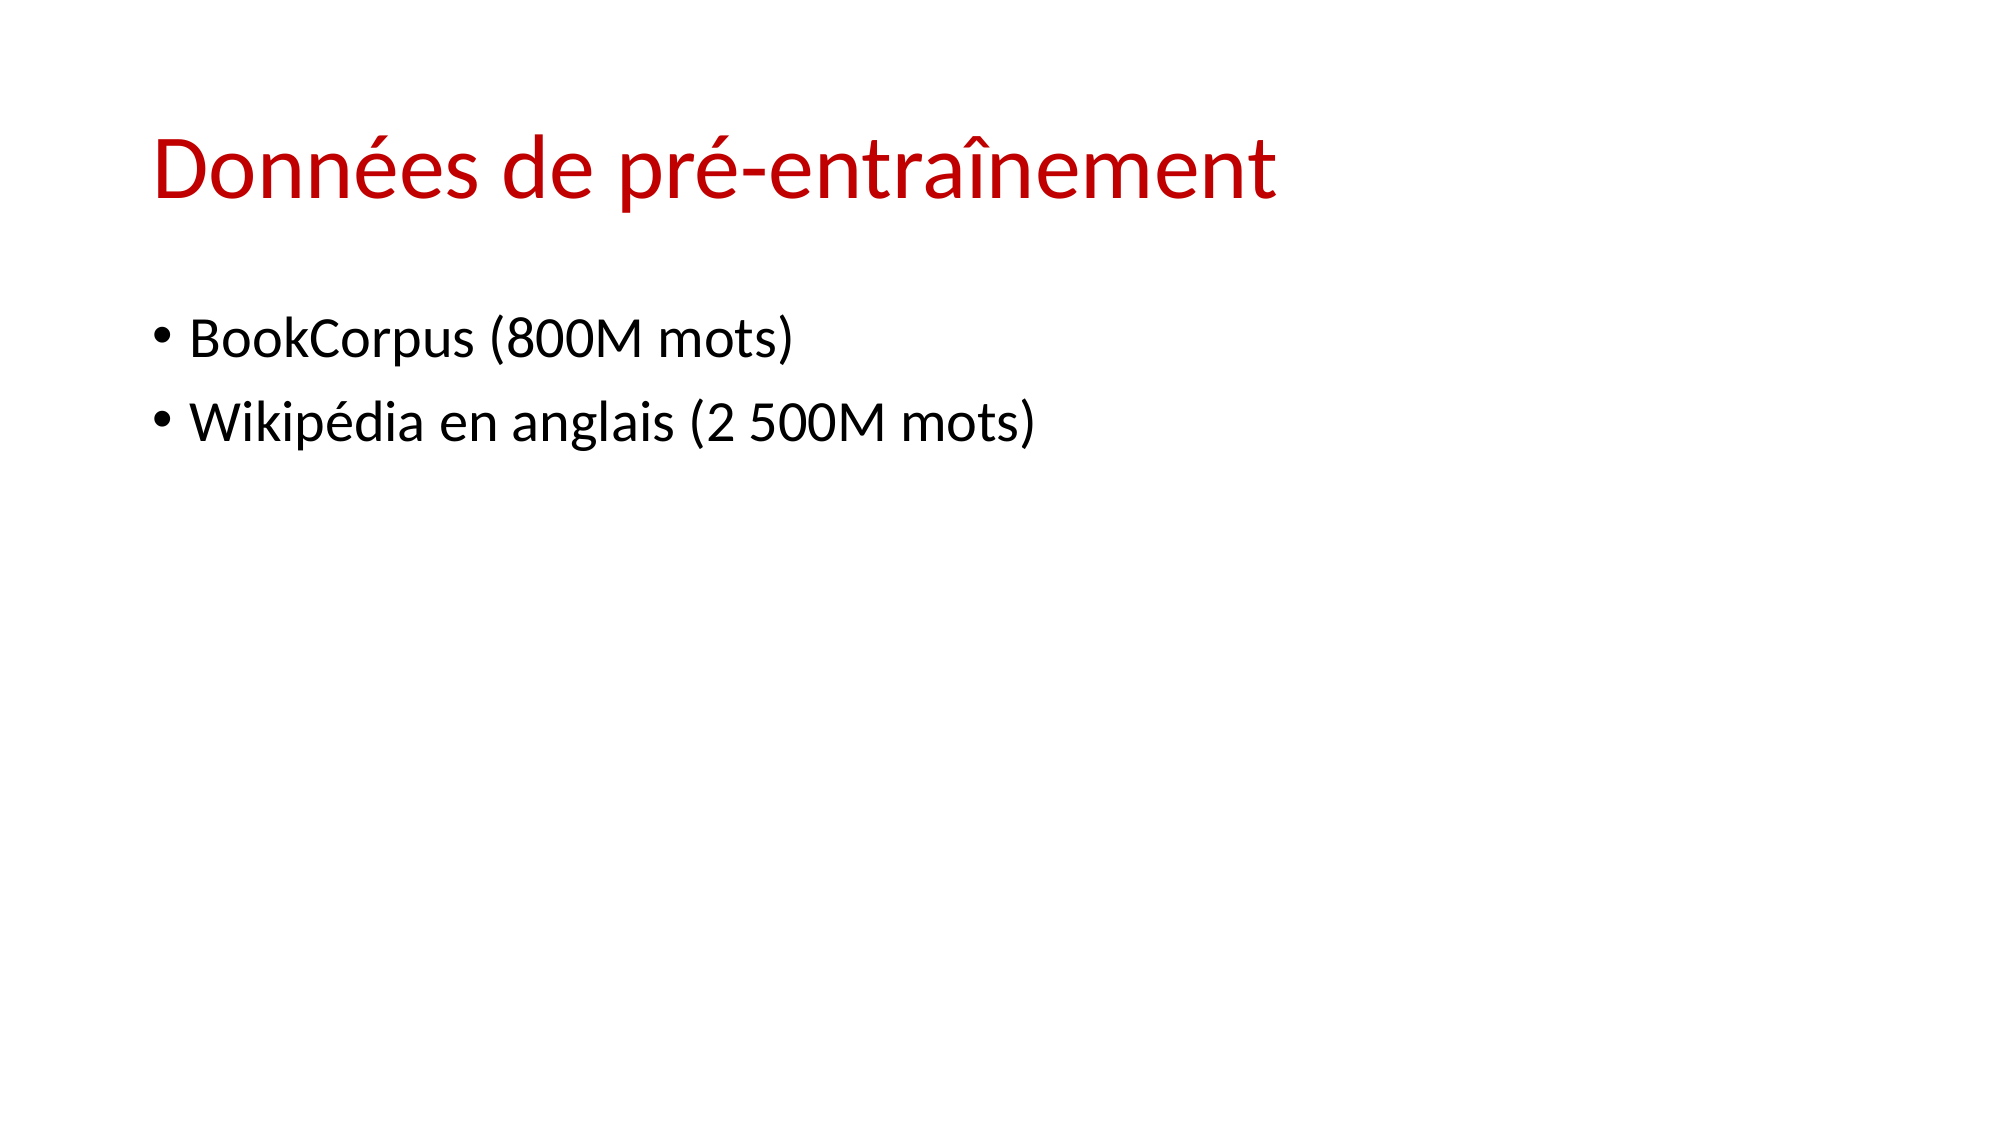

# Données de pré-entraînement
BookCorpus (800M mots)
Wikipédia en anglais (2 500M mots)